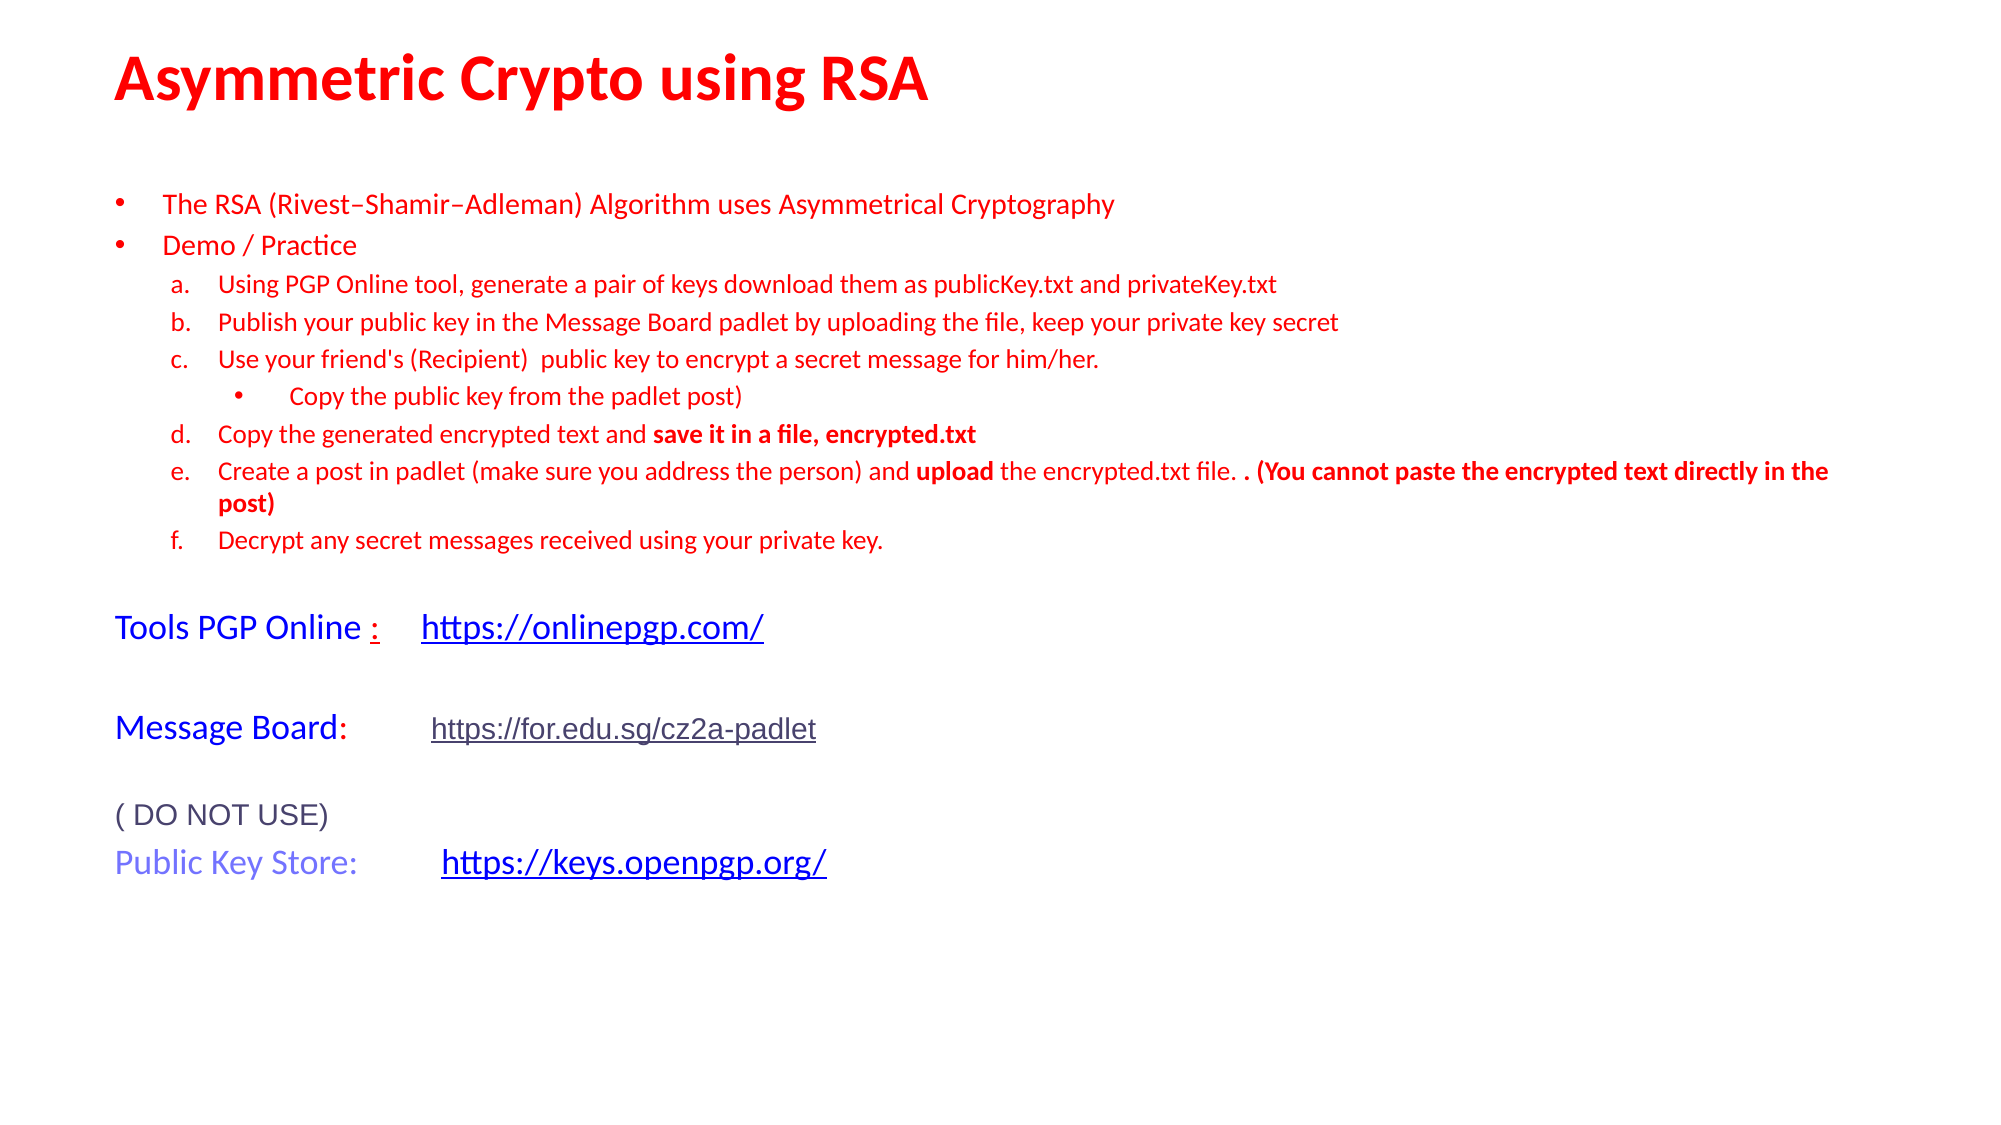

# Asymmetric Crypto using RSA

The RSA (Rivest–Shamir–Adleman) Algorithm uses Asymmetrical Cryptography
Demo / Practice
Using PGP Online tool, generate a pair of keys download them as publicKey.txt and privateKey.txt
Publish your public key in the Message Board padlet by uploading the file, keep your private key secret
Use your friend's (Recipient)  public key to encrypt a secret message for him/her.
Copy the public key from the padlet post)
Copy the generated encrypted text and save it in a file, encrypted.txt
Create a post in padlet (make sure you address the person) and upload the encrypted.txt file. . (You cannot paste the encrypted text directly in the post)
Decrypt any secret messages received using your private key.

Tools PGP Online :     https://onlinepgp.com/

Message Board:          https://for.edu.sg/cz2a-padlet

( DO NOT USE)
Public Key Store:          https://keys.openpgp.org/